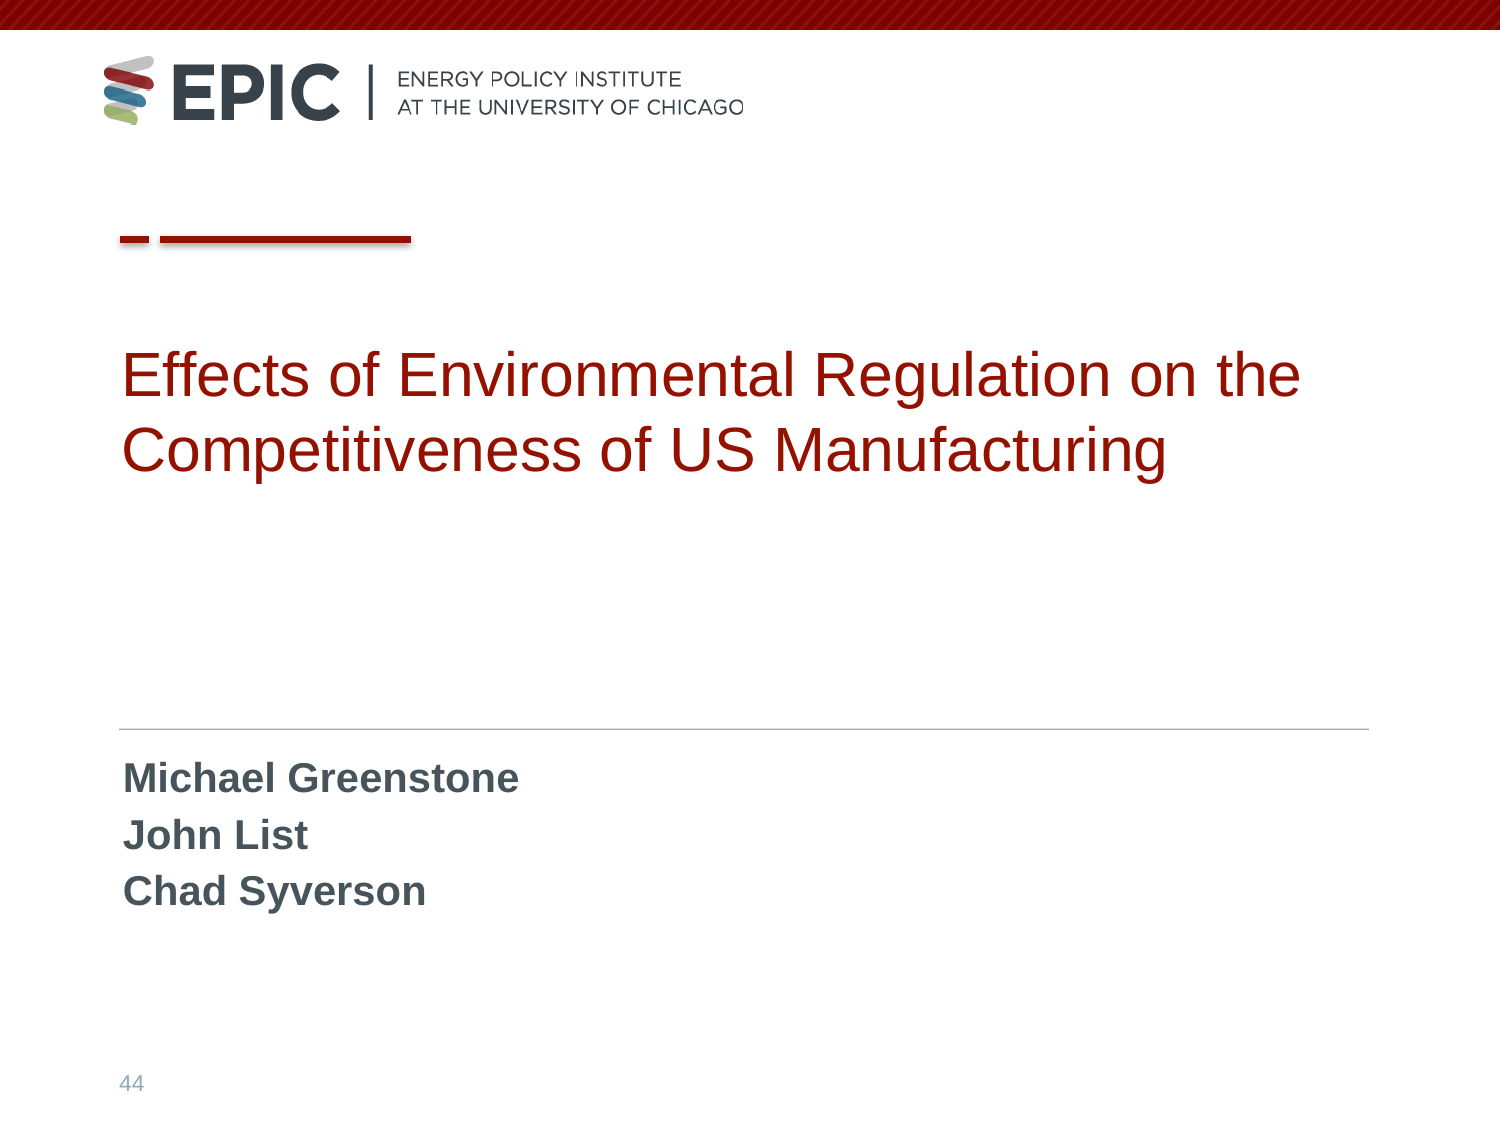

Effects of Environmental Regulation on the Competitiveness of US Manufacturing

Michael Greenstone
John List
Chad Syverson
44